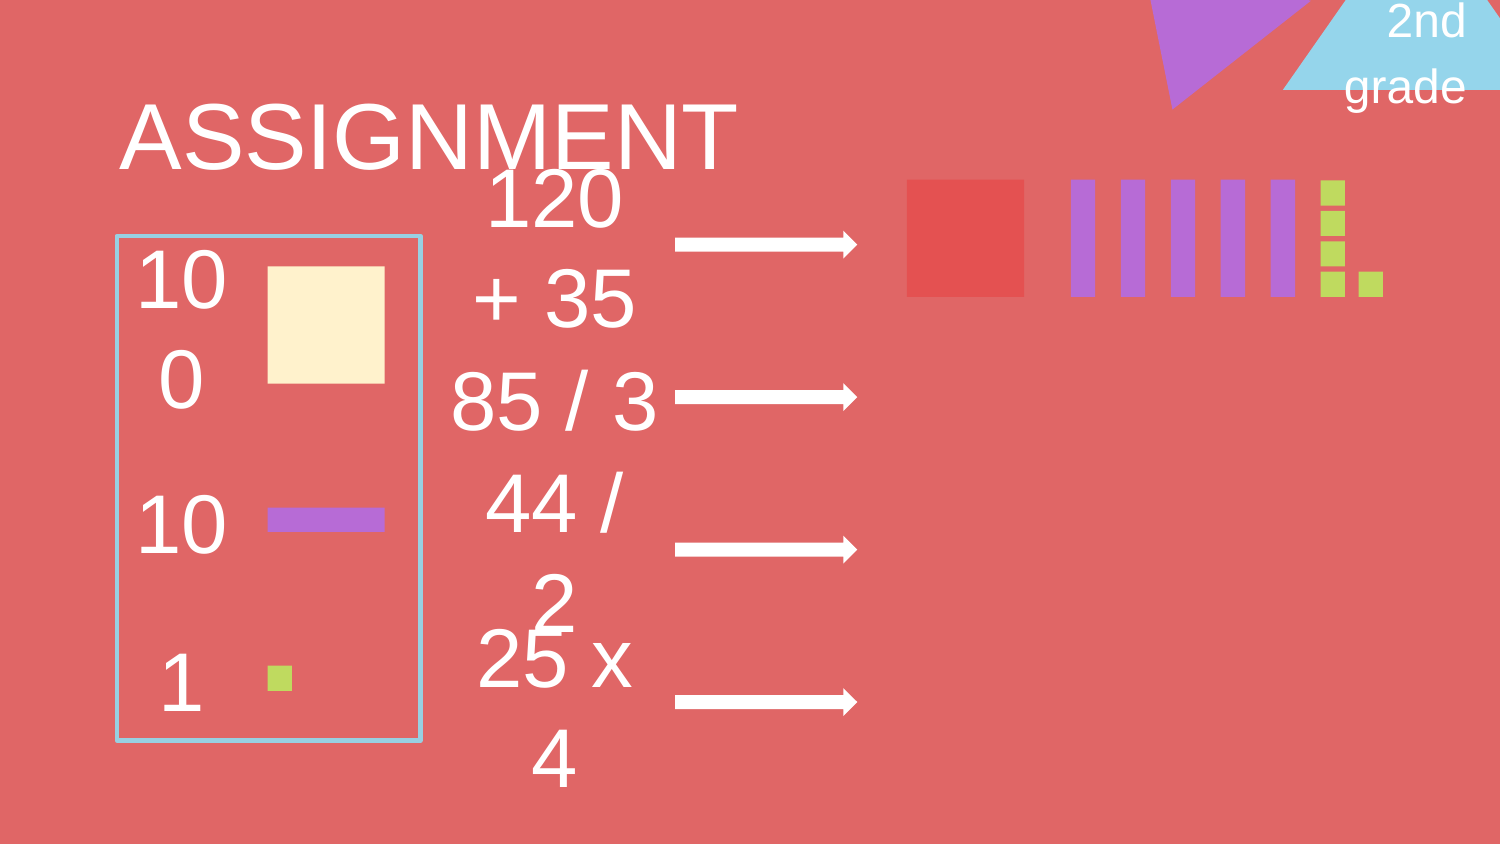

2nd grade
# ASSIGNMENT

120 + 35

100
85 / 3

10
44 / 2

1
25 x 4